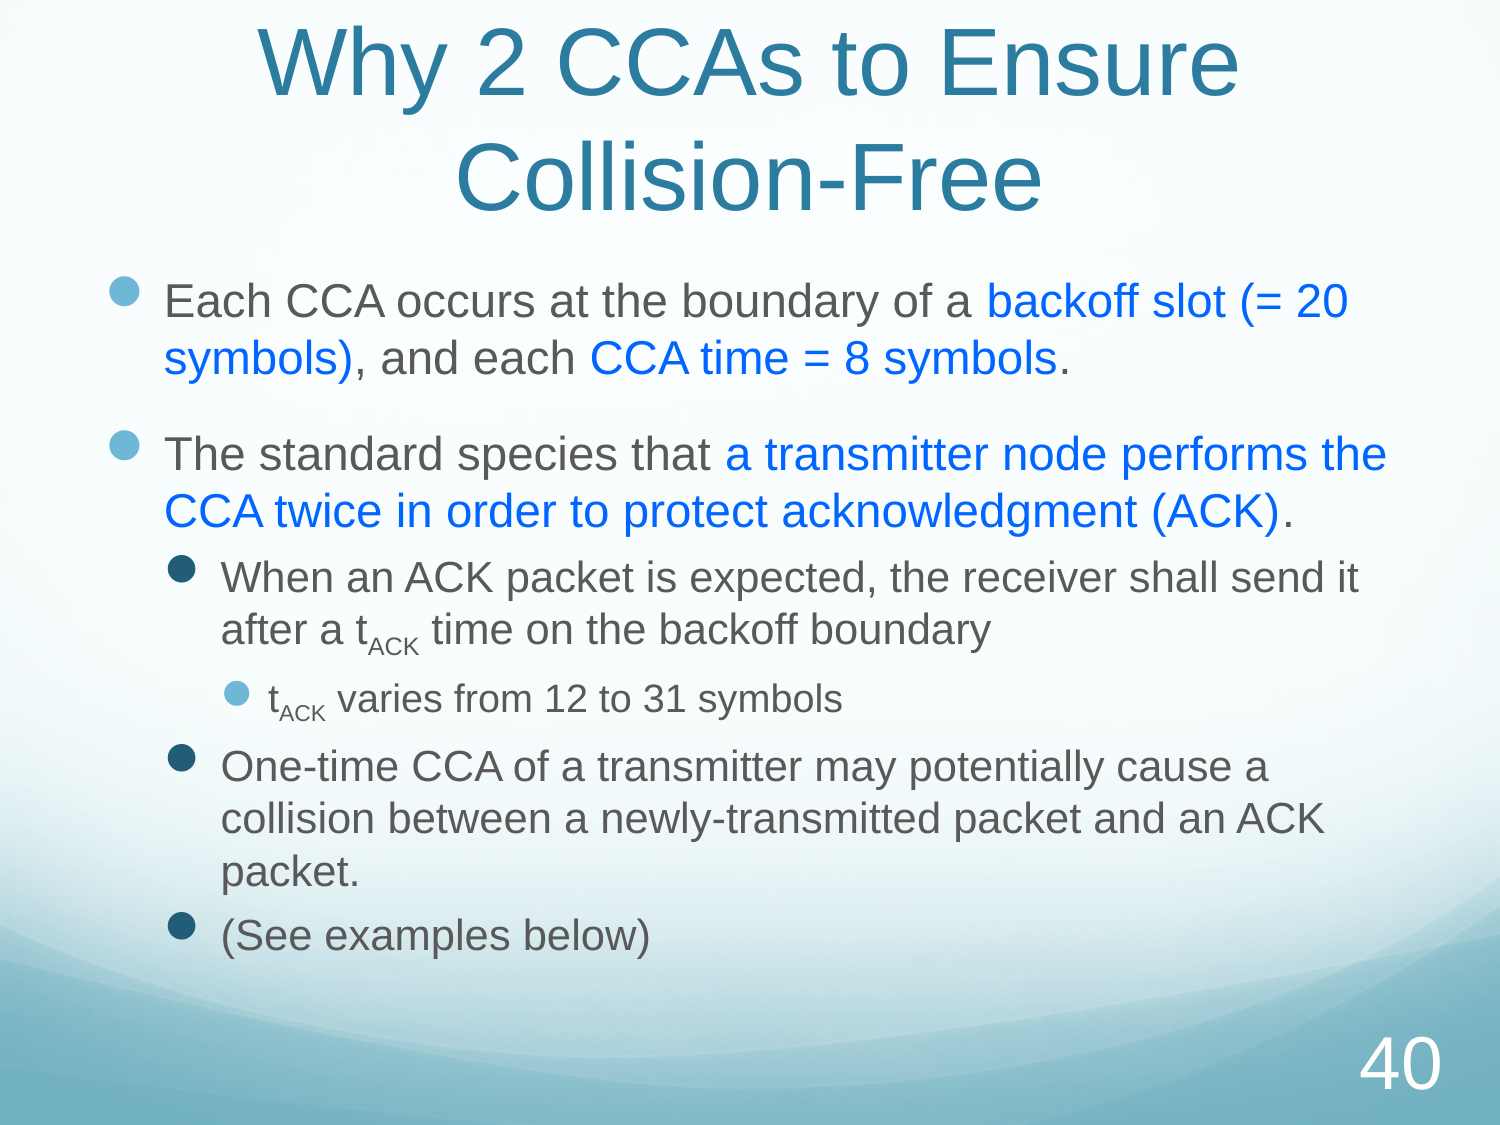

# Why 2 CCAs to Ensure Collision-Free
Each CCA occurs at the boundary of a backoff slot (= 20 symbols), and each CCA time = 8 symbols.
The standard species that a transmitter node performs the CCA twice in order to protect acknowledgment (ACK).
When an ACK packet is expected, the receiver shall send it after a tACK time on the backoff boundary
tACK varies from 12 to 31 symbols
One-time CCA of a transmitter may potentially cause a collision between a newly-transmitted packet and an ACK packet.
(See examples below)
40